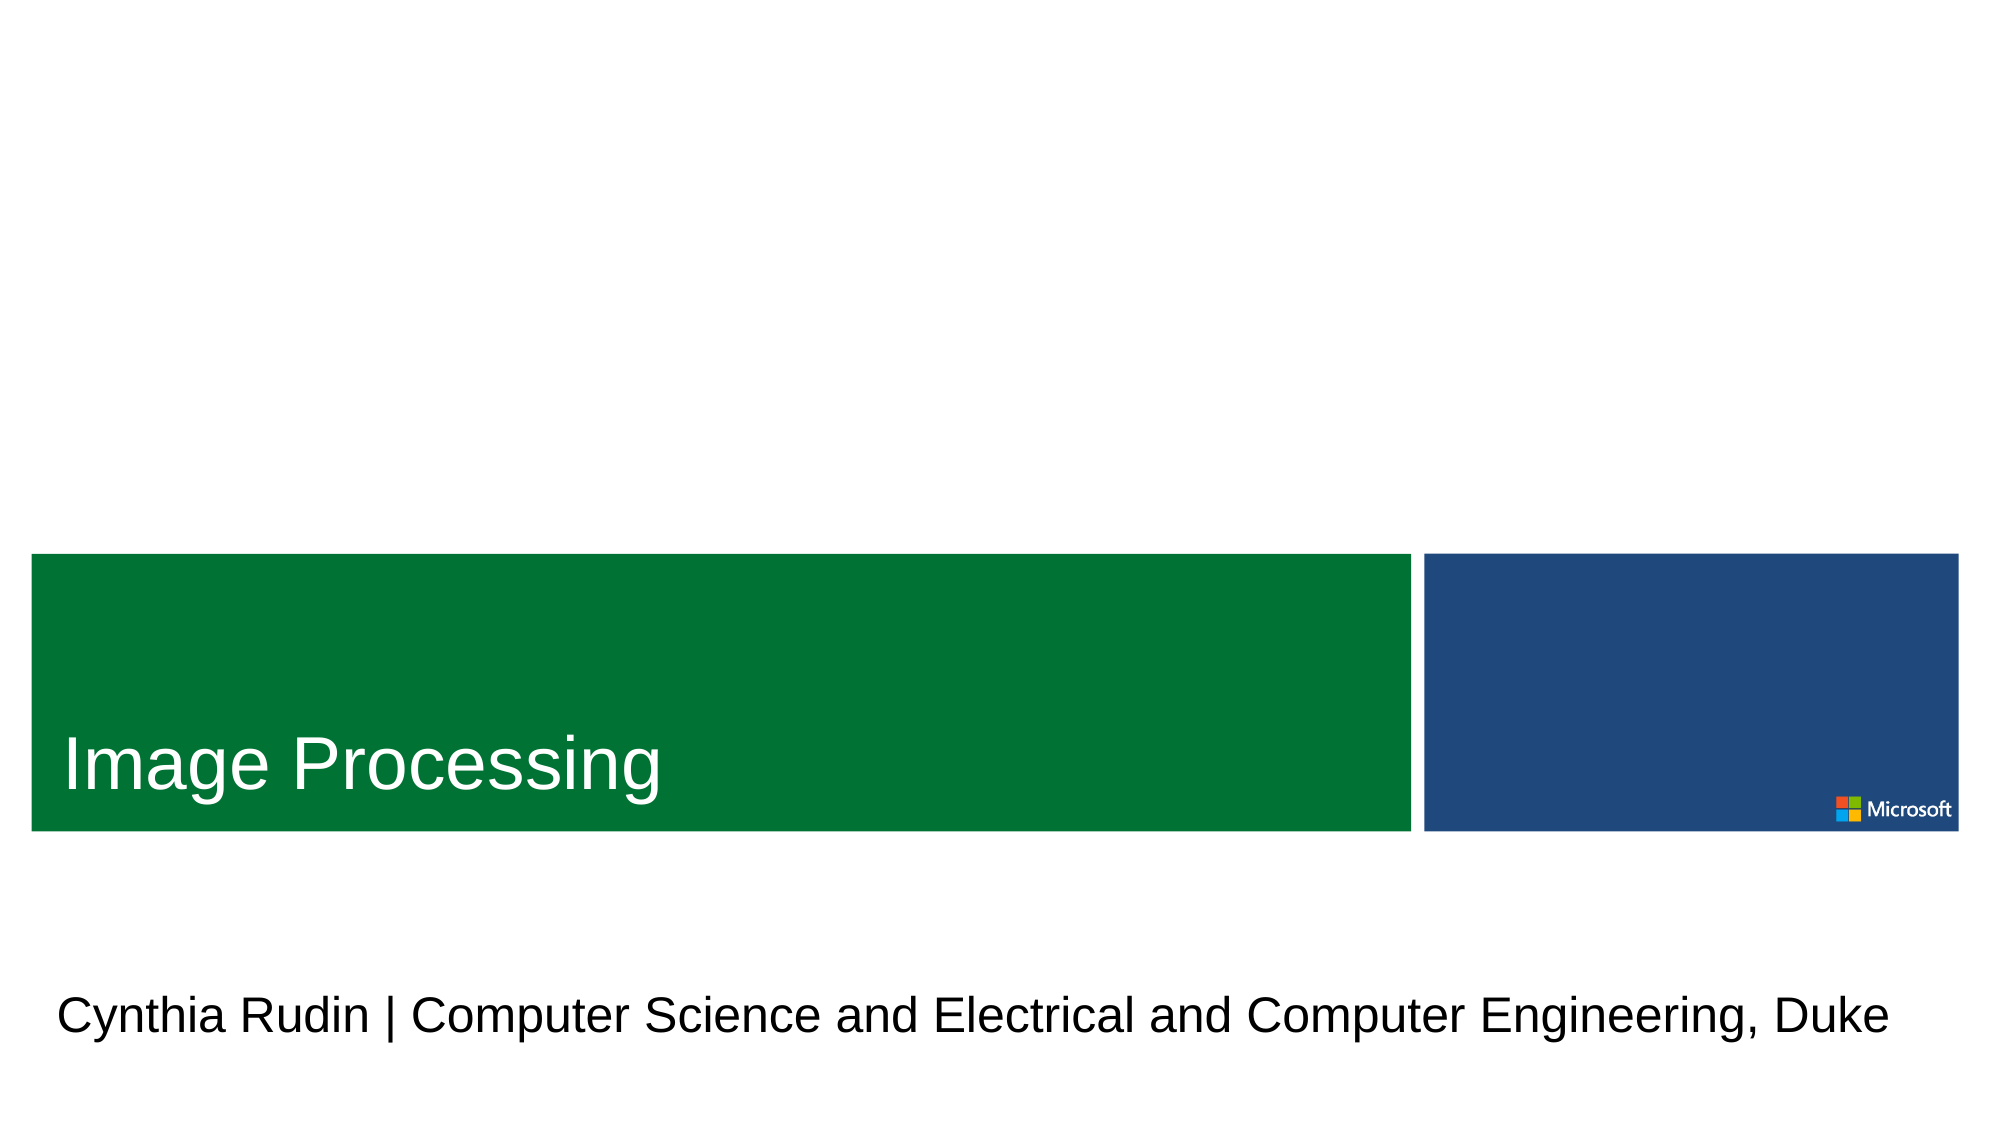

Image Processing
Cynthia Rudin | Computer Science and Electrical and Computer Engineering, Duke